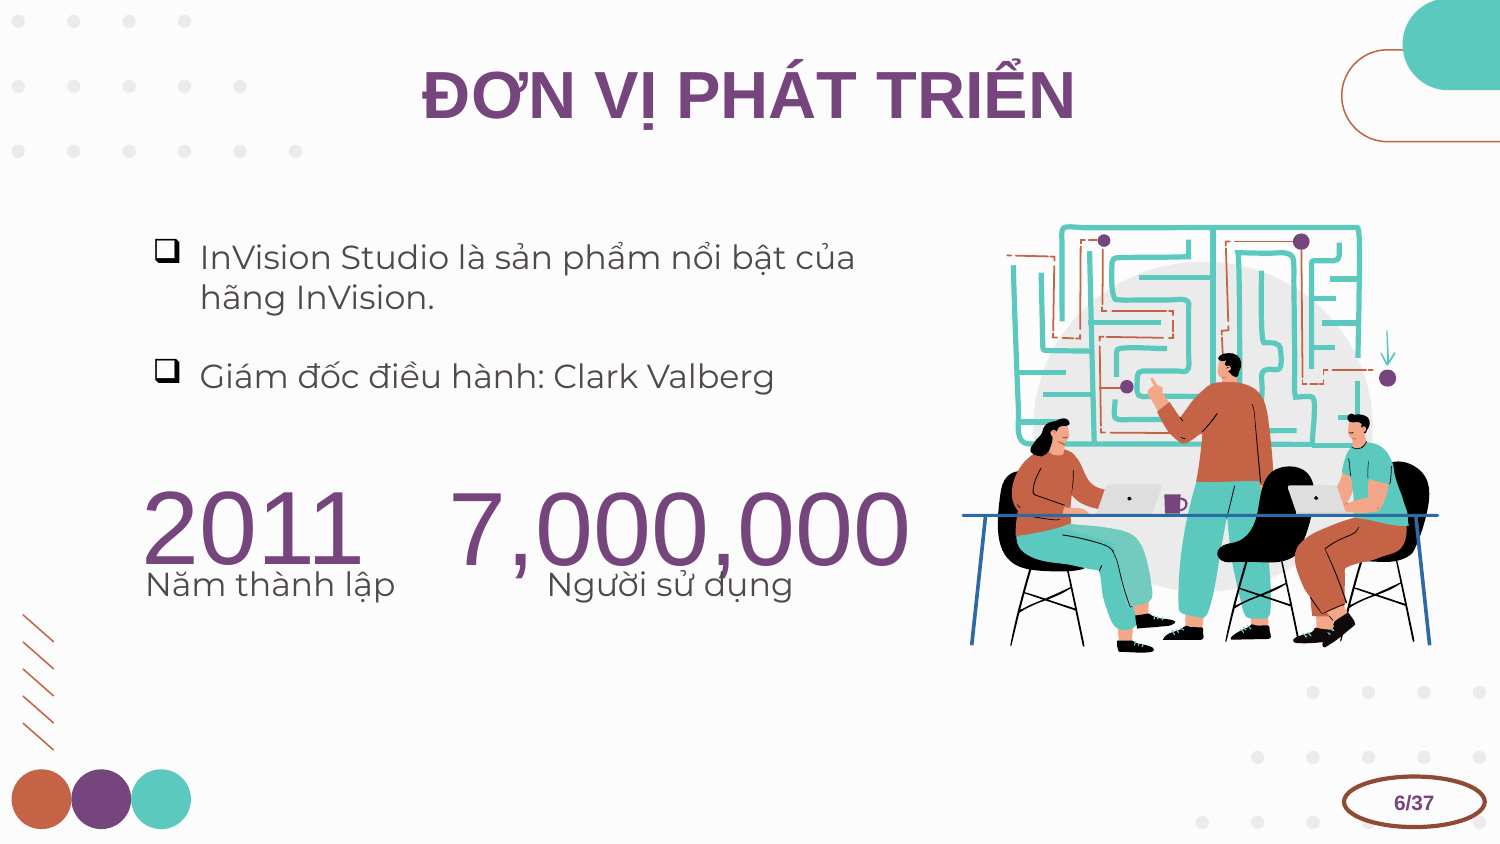

ĐƠN VỊ PHÁT TRIỂN

InVision Studio là sản phẩm nổi bật của hãng InVision.

Giám đốc điều hành: Clark Valberg

2011
7,000,000
Năm thành lập
Người sử dụng
6/37